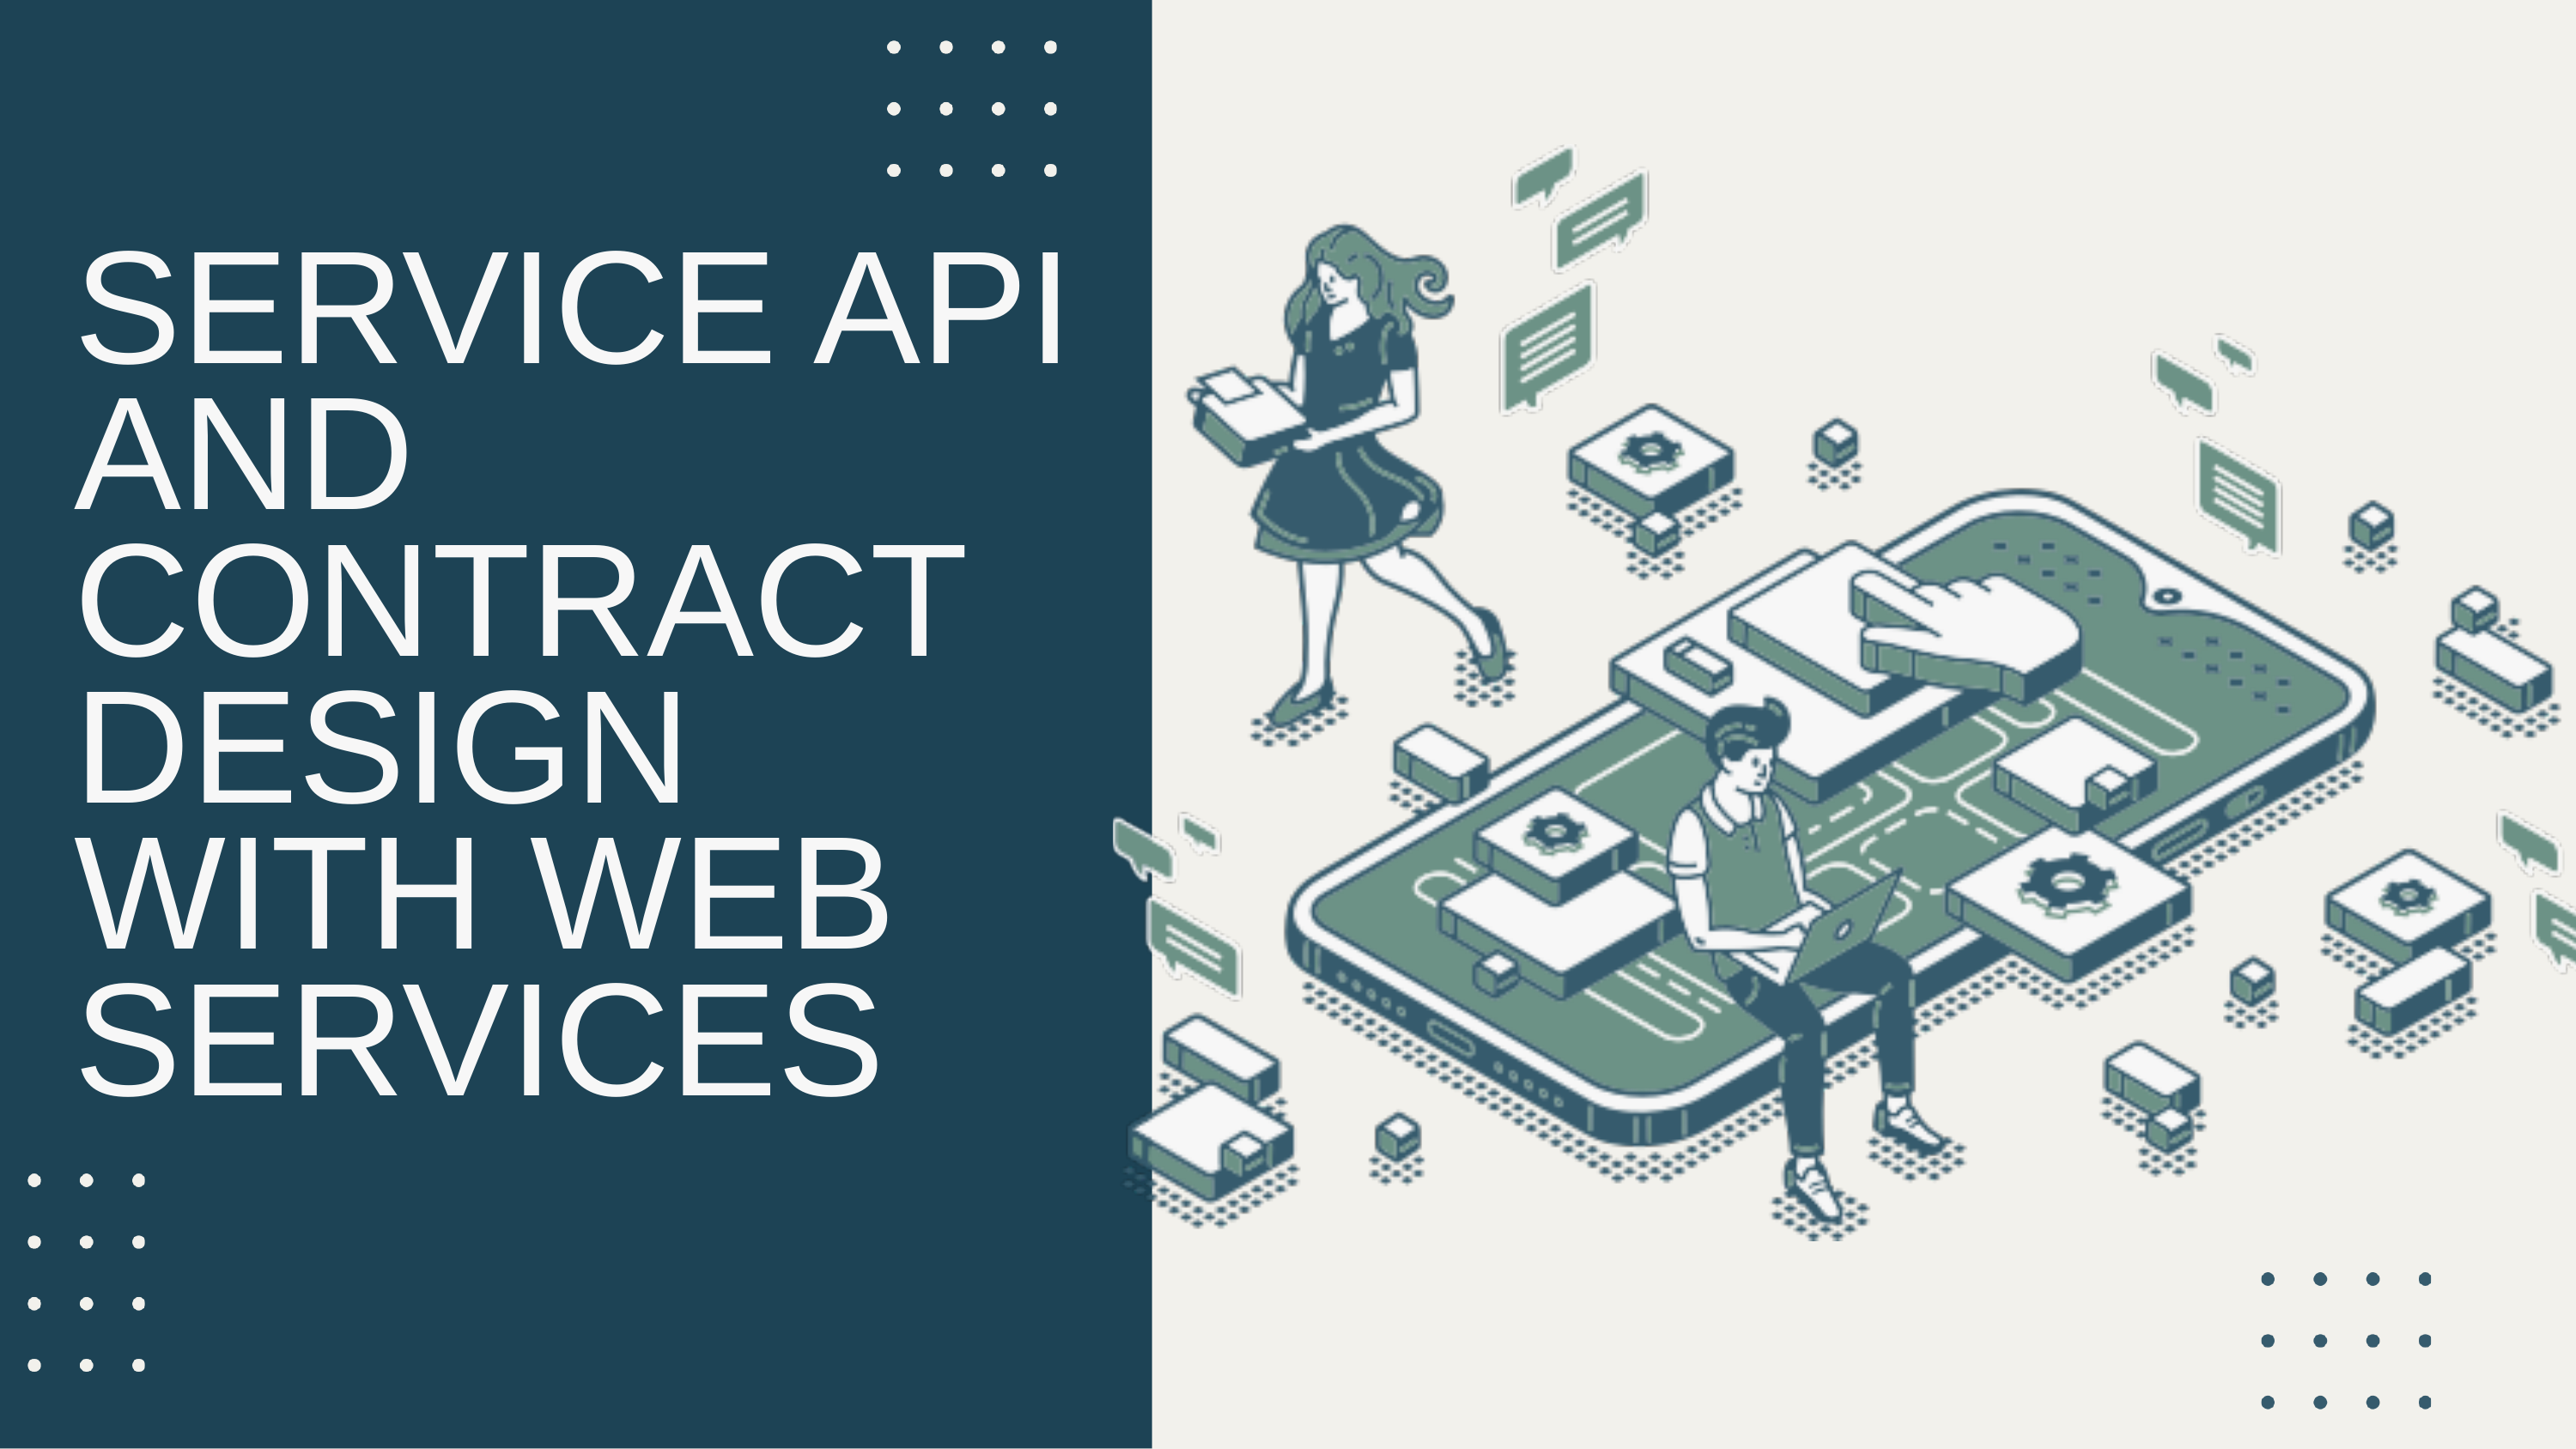

SERVICE API AND CONTRACT DESIGN WITH WEB SERVICES